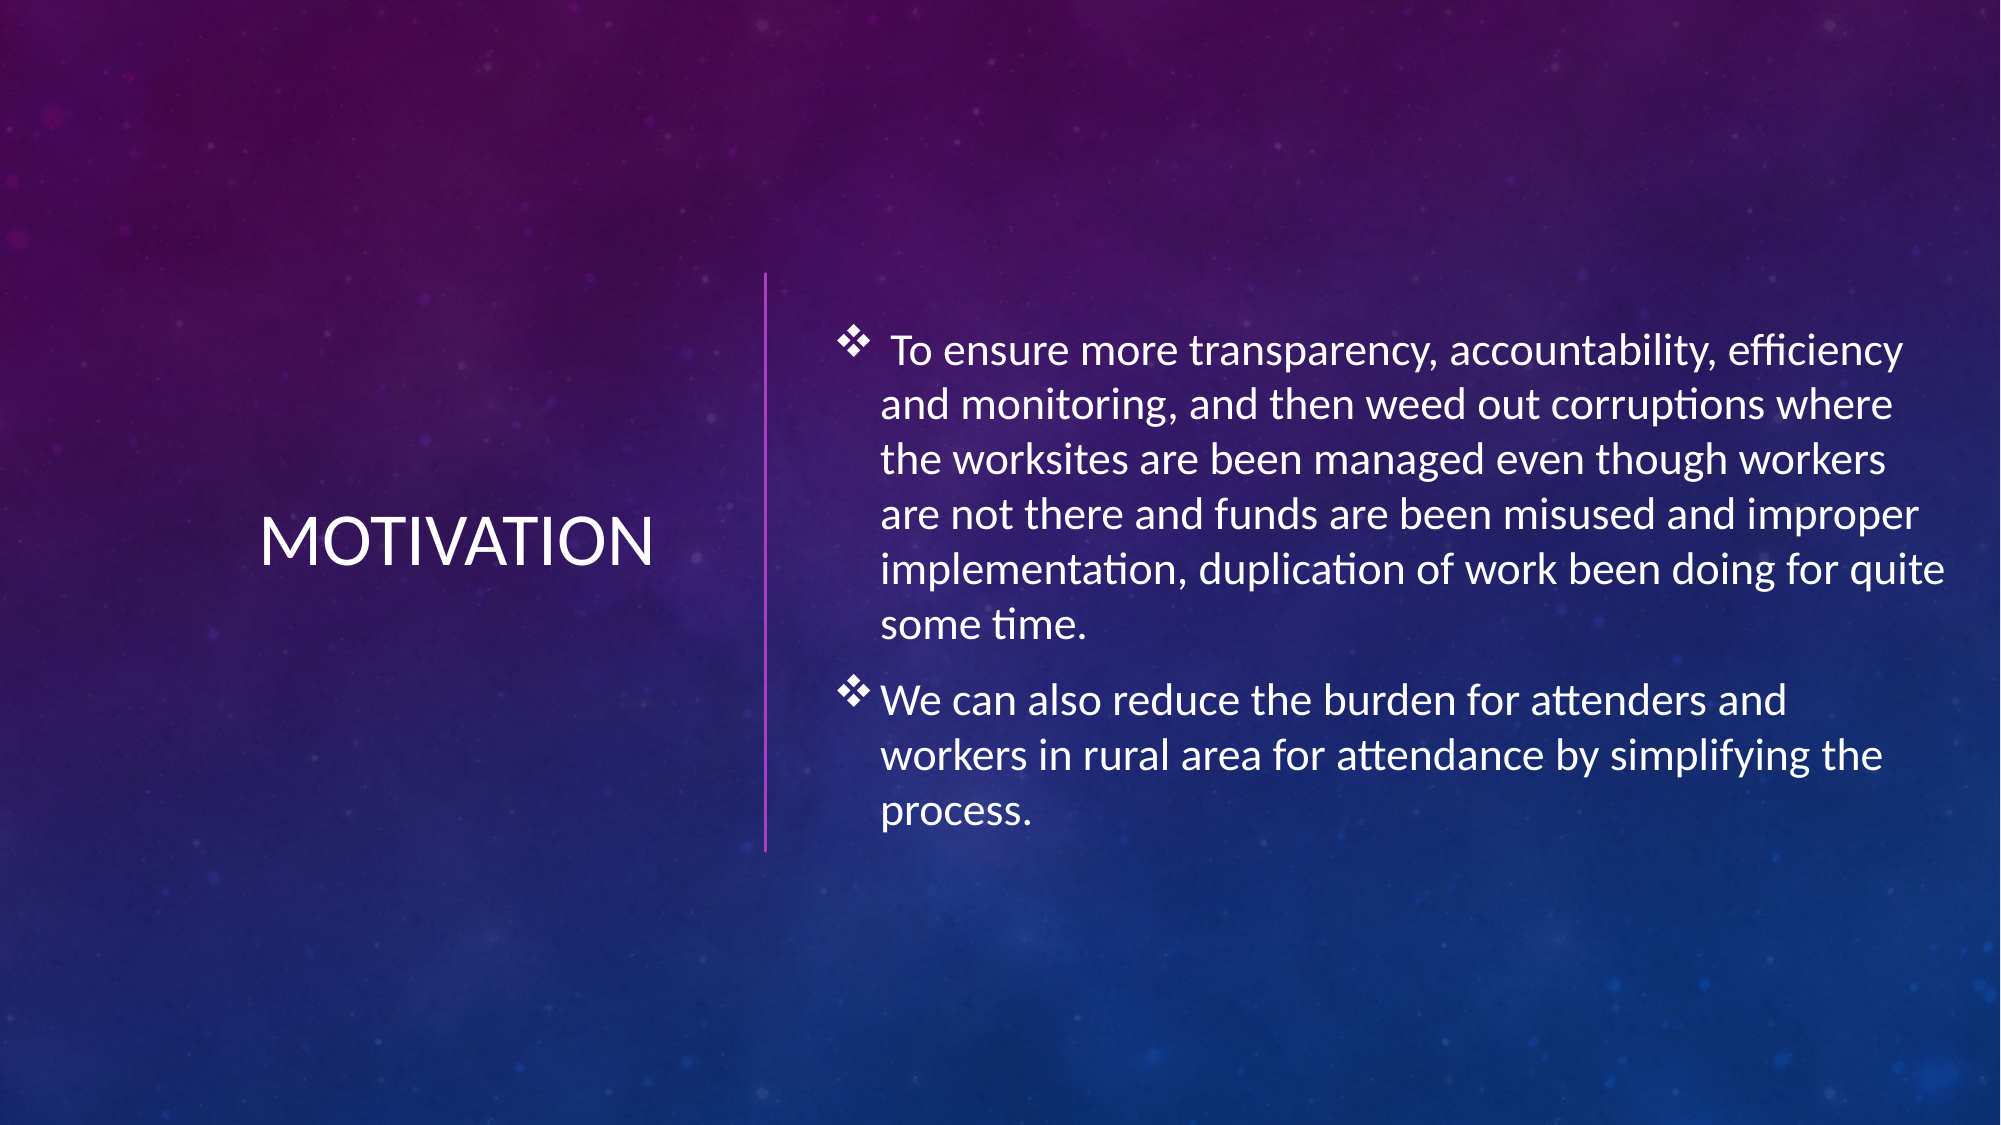

To ensure more transparency, accountability, efficiency and monitoring, and then weed out corruptions where the worksites are been managed even though workers are not there and funds are been misused and improper implementation, duplication of work been doing for quite some time.
We can also reduce the burden for attenders and workers in rural area for attendance by simplifying the process.
# MOTIVATION